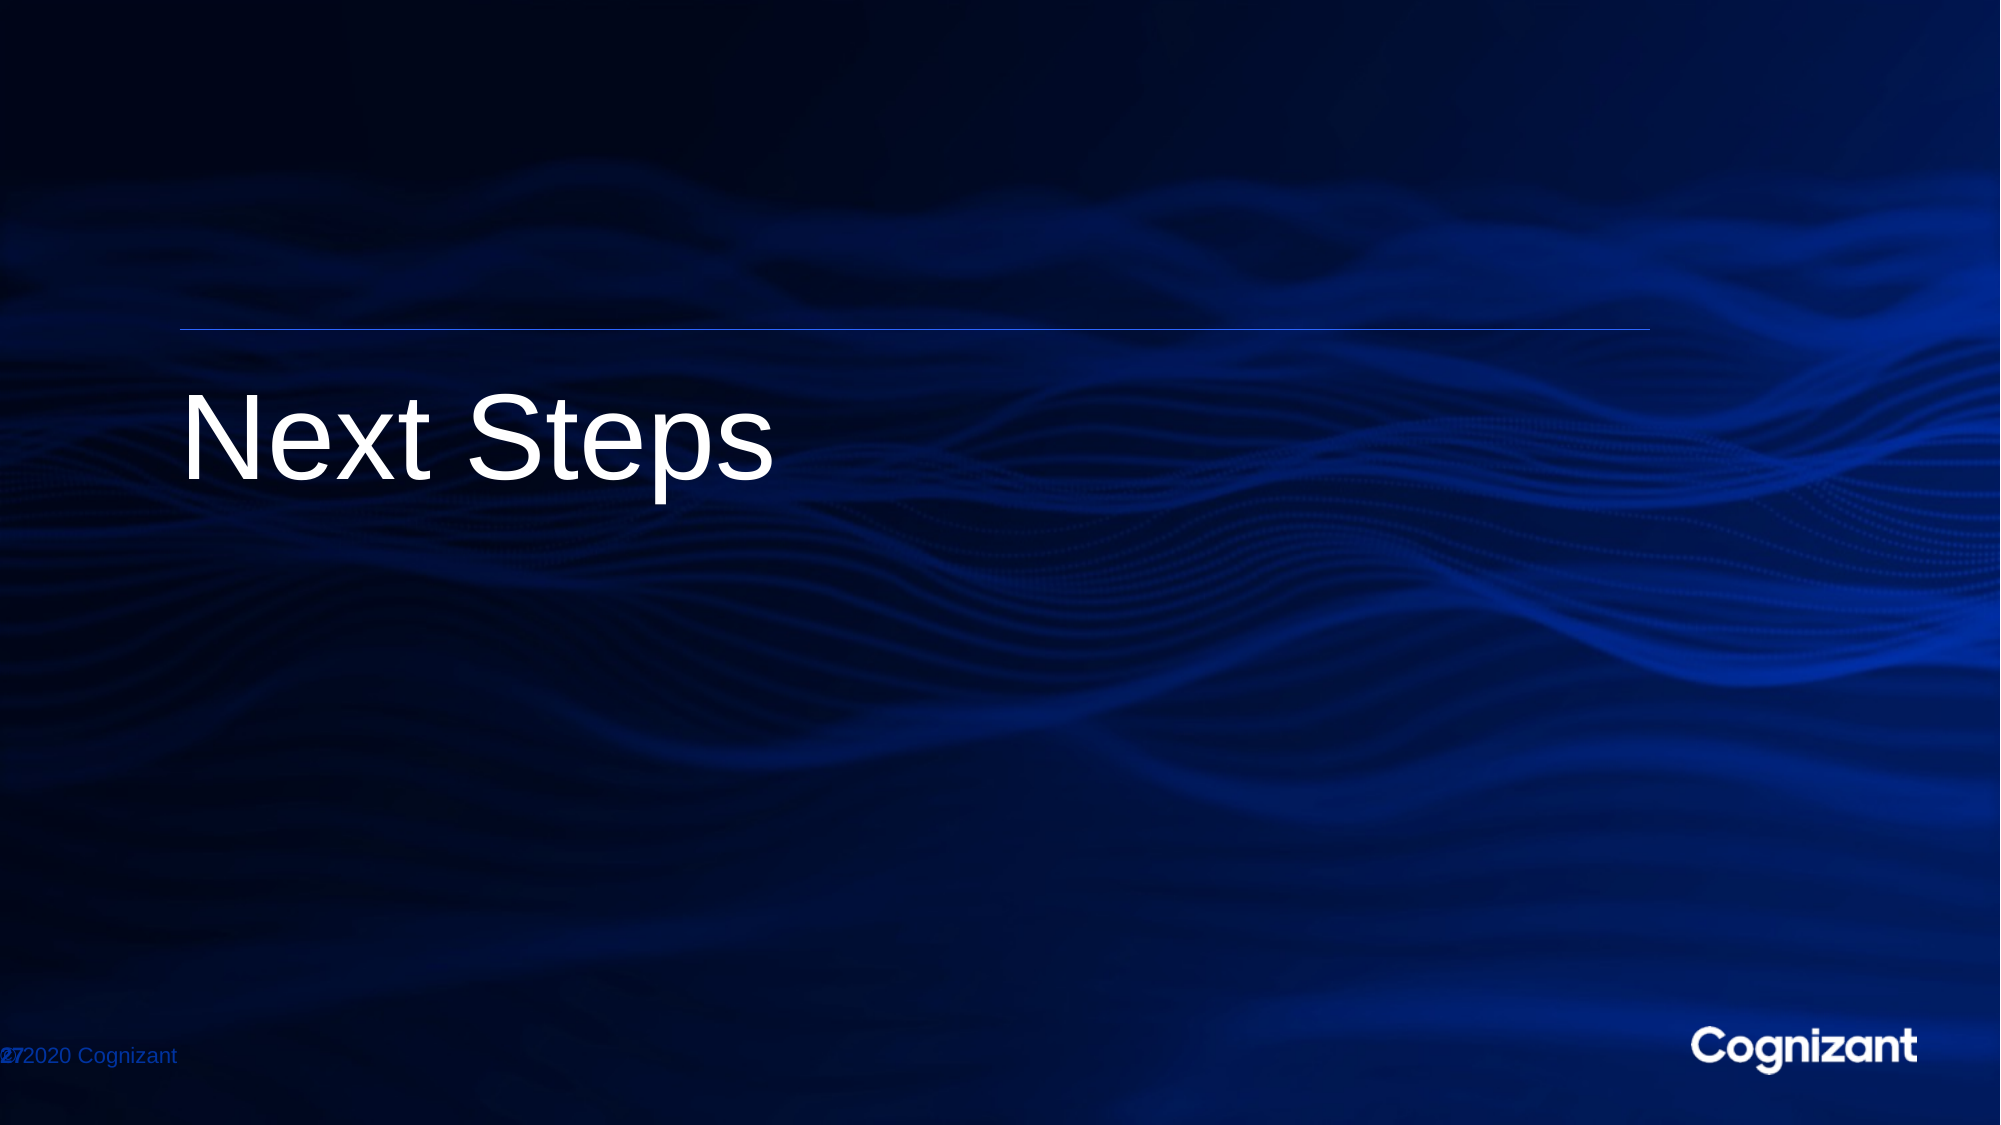

# Next Steps
© 2020 Cognizant
27